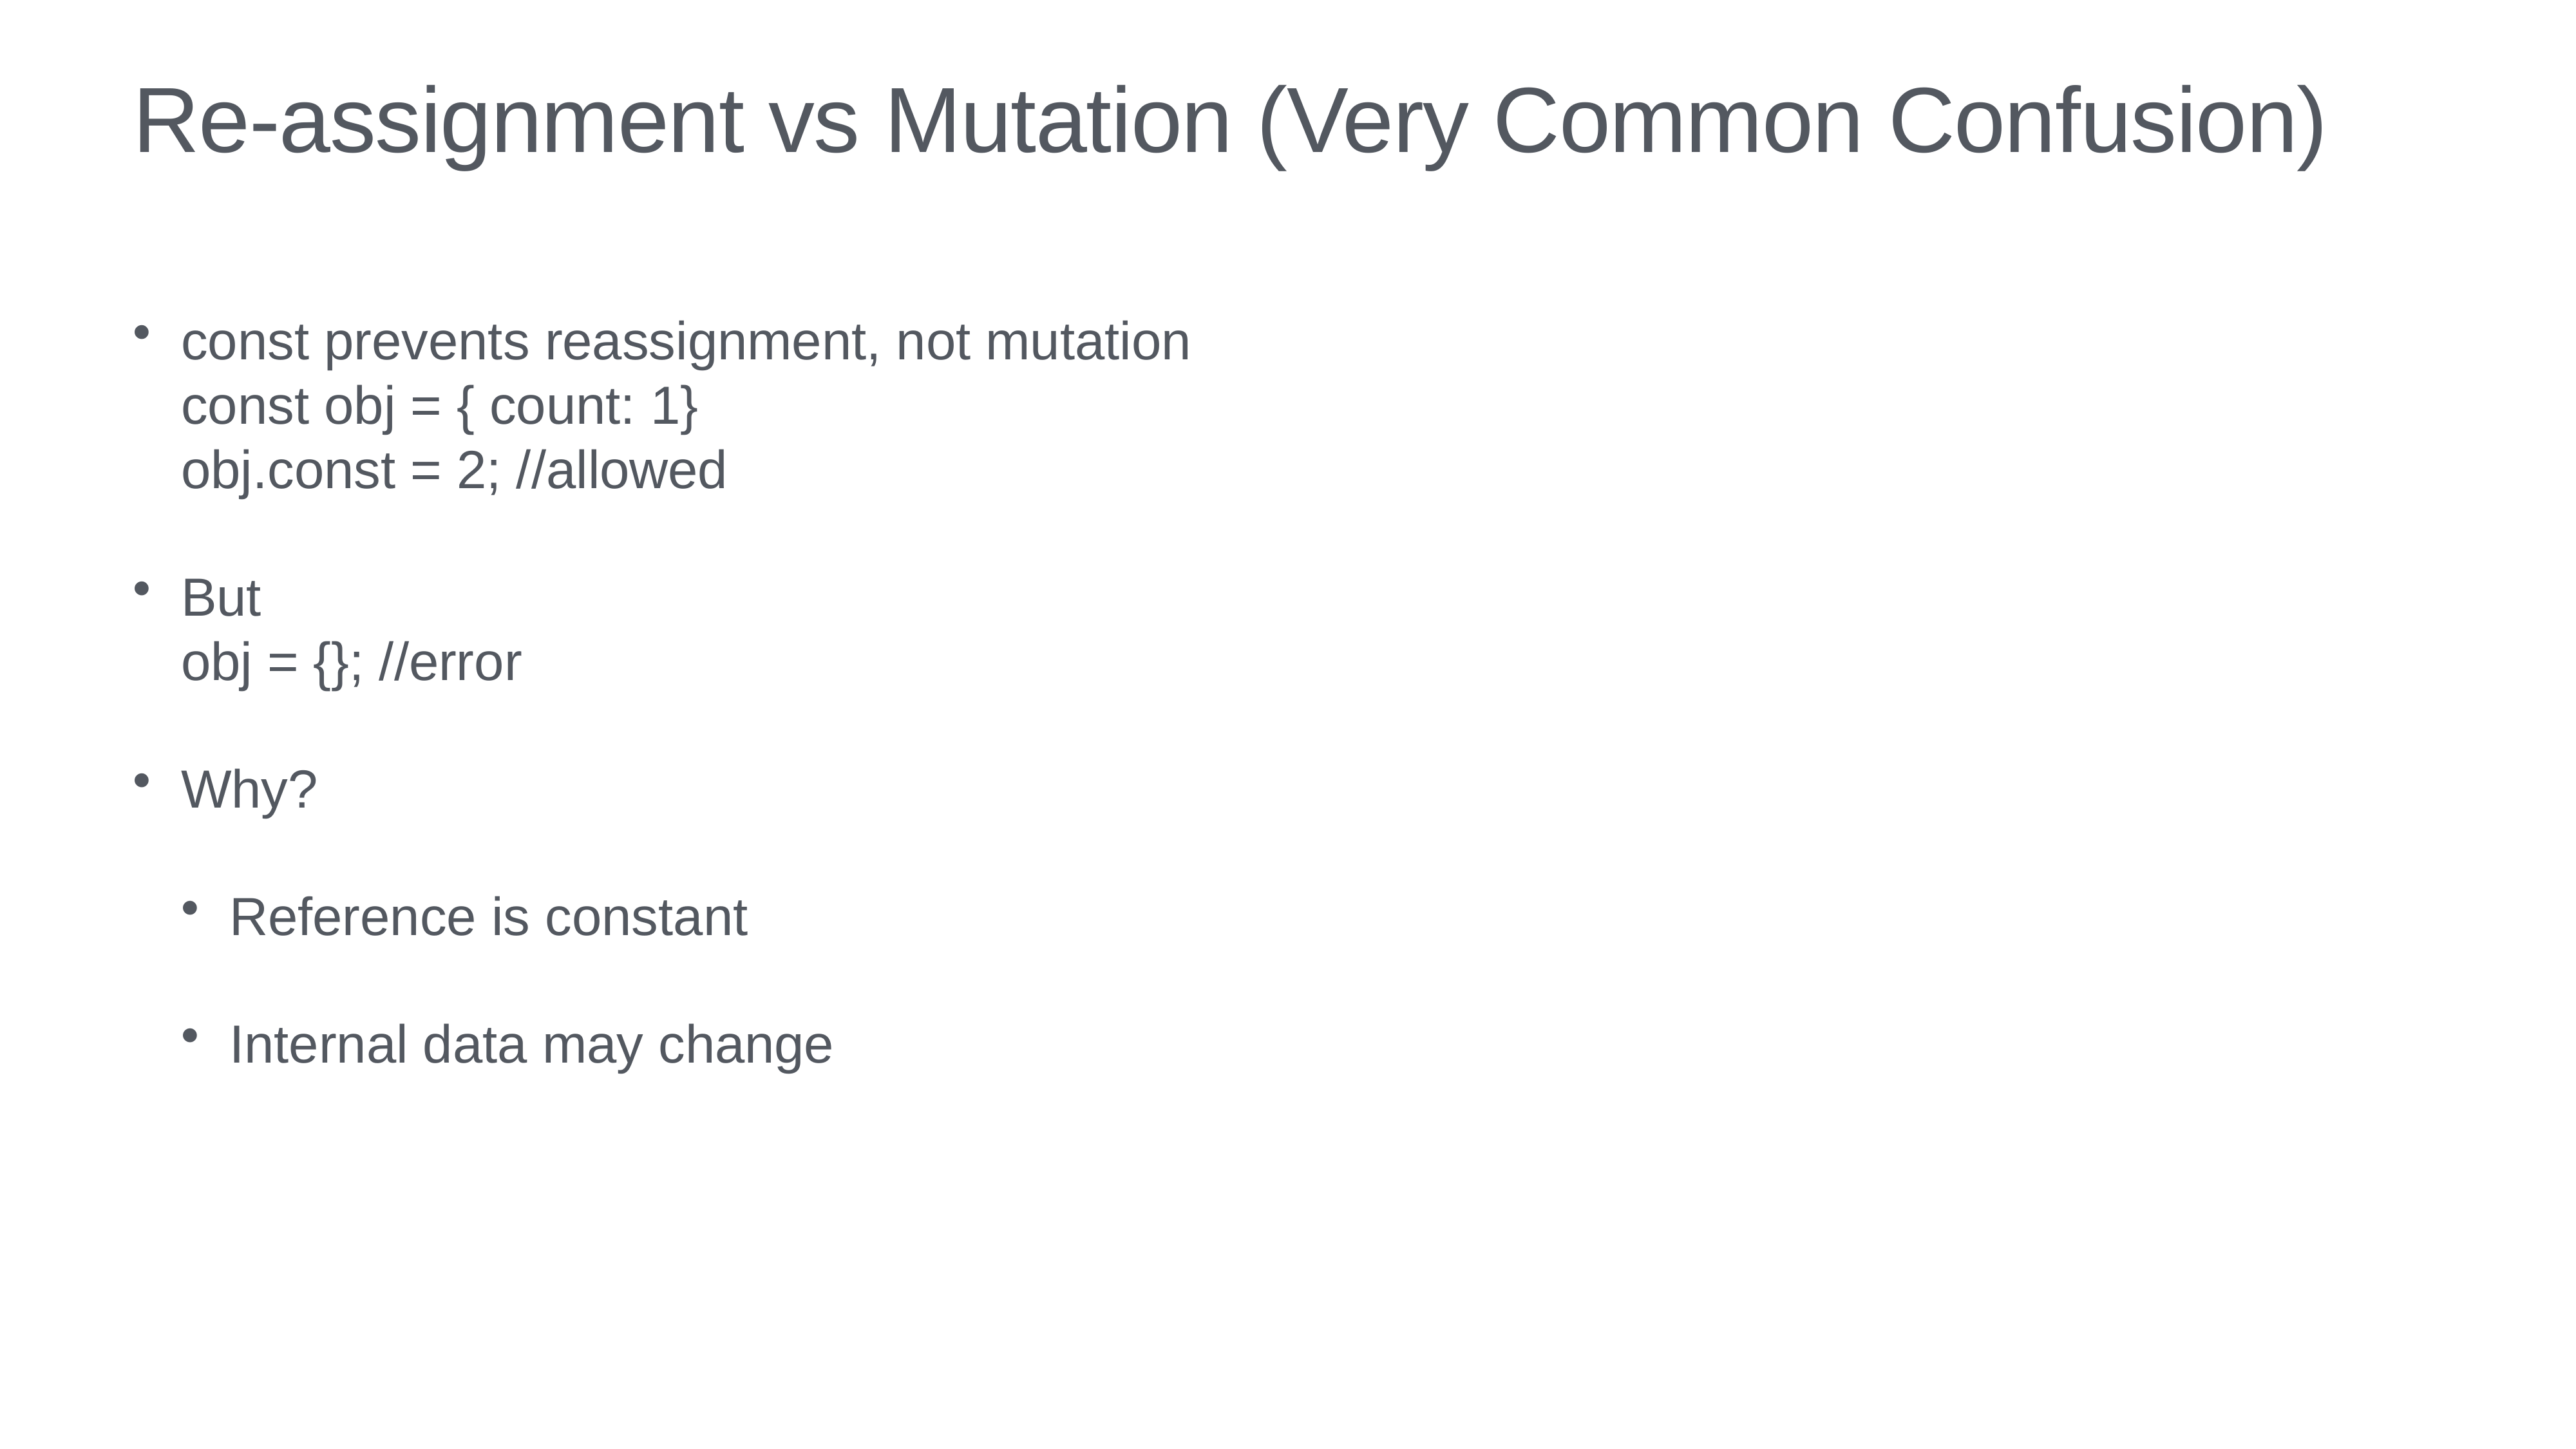

# Re-assignment vs Mutation (Very Common Confusion)
const prevents reassignment, not mutation
const obj = { count: 1}
obj.const = 2; //allowed
But
obj = {}; //error
Why?
Reference is constant
Internal data may change